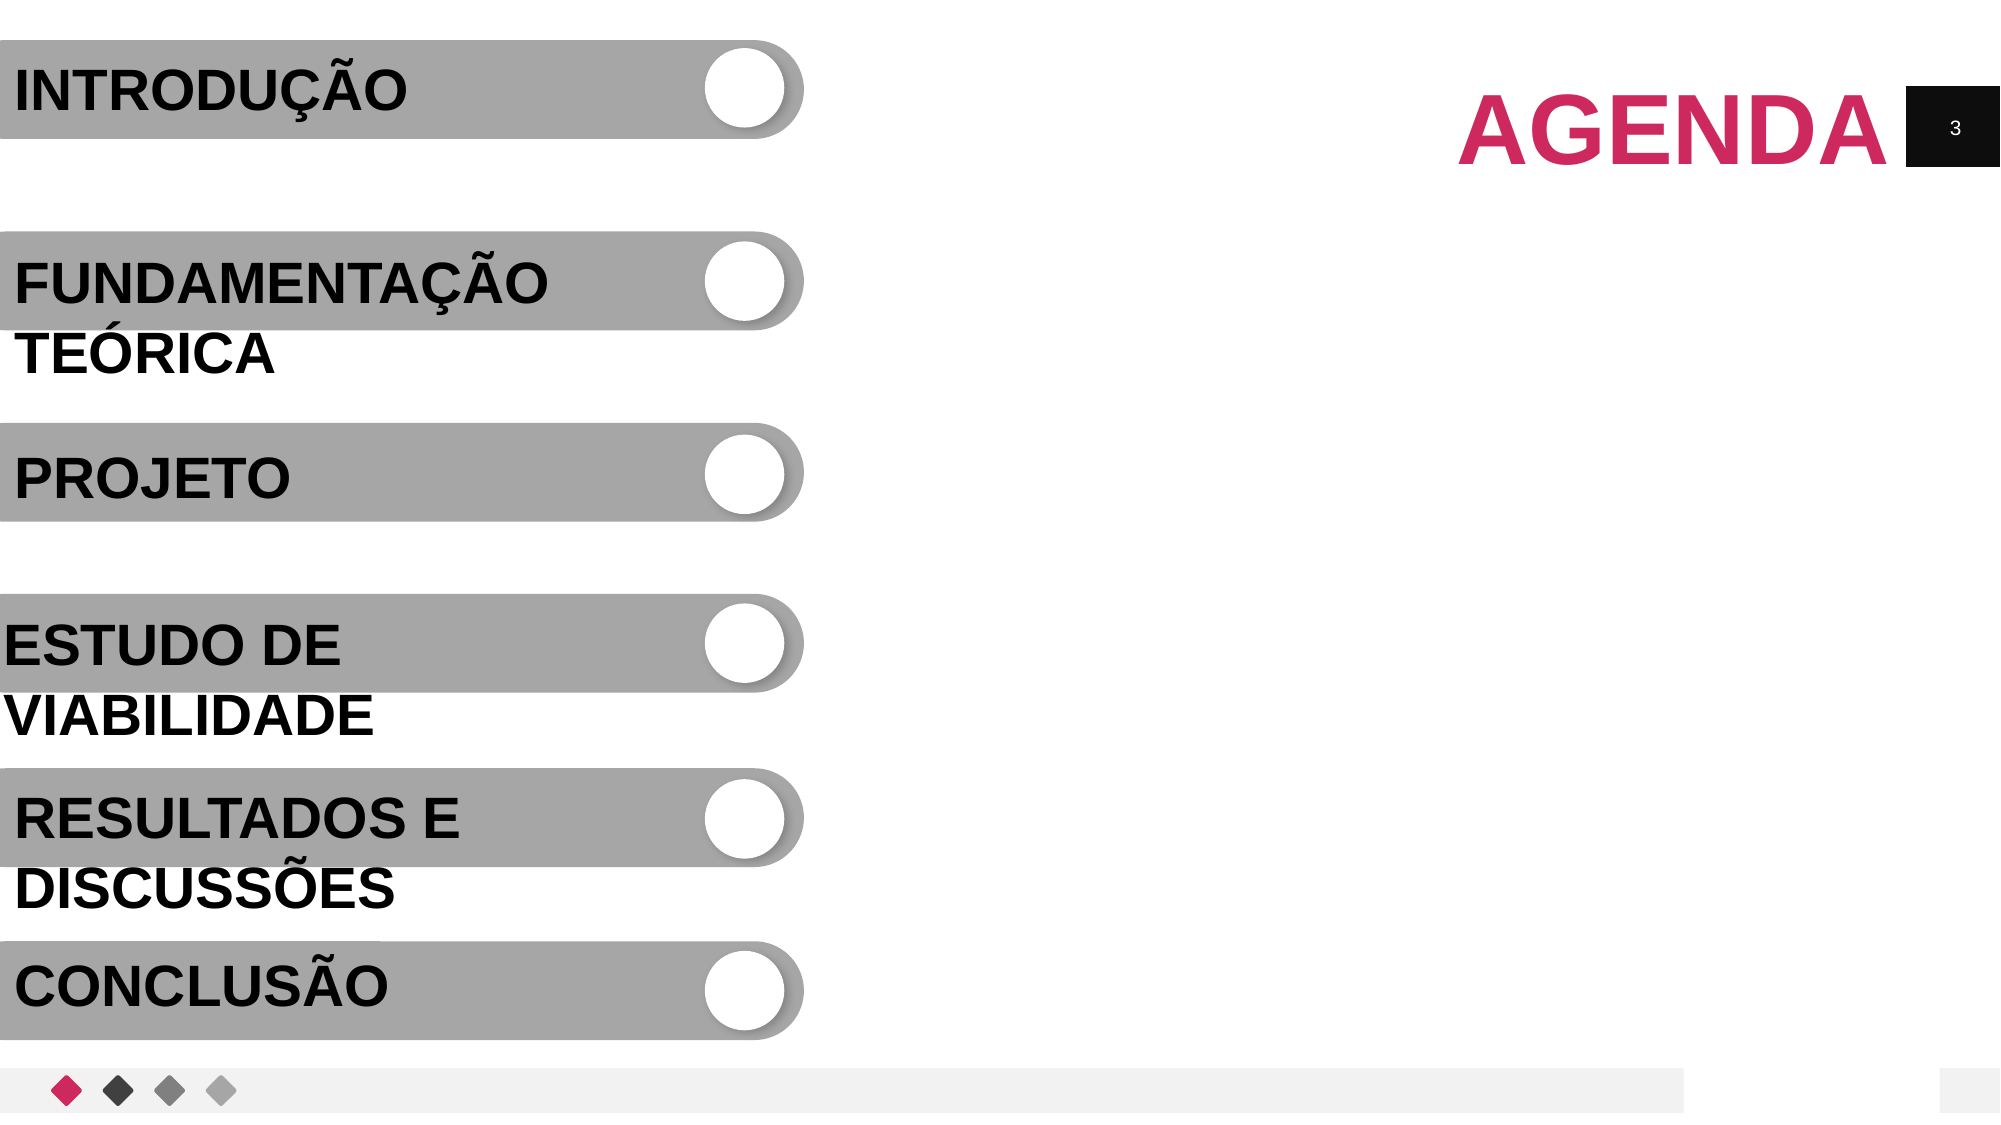

INTRODUÇÃO

# AGENDA
3

FUNDAMENTAÇÃO TEÓRICA

PROJETO

ESTUDO DE VIABILIDADE

RESULTADOS E DISCUSSÕES

CONCLUSÃO